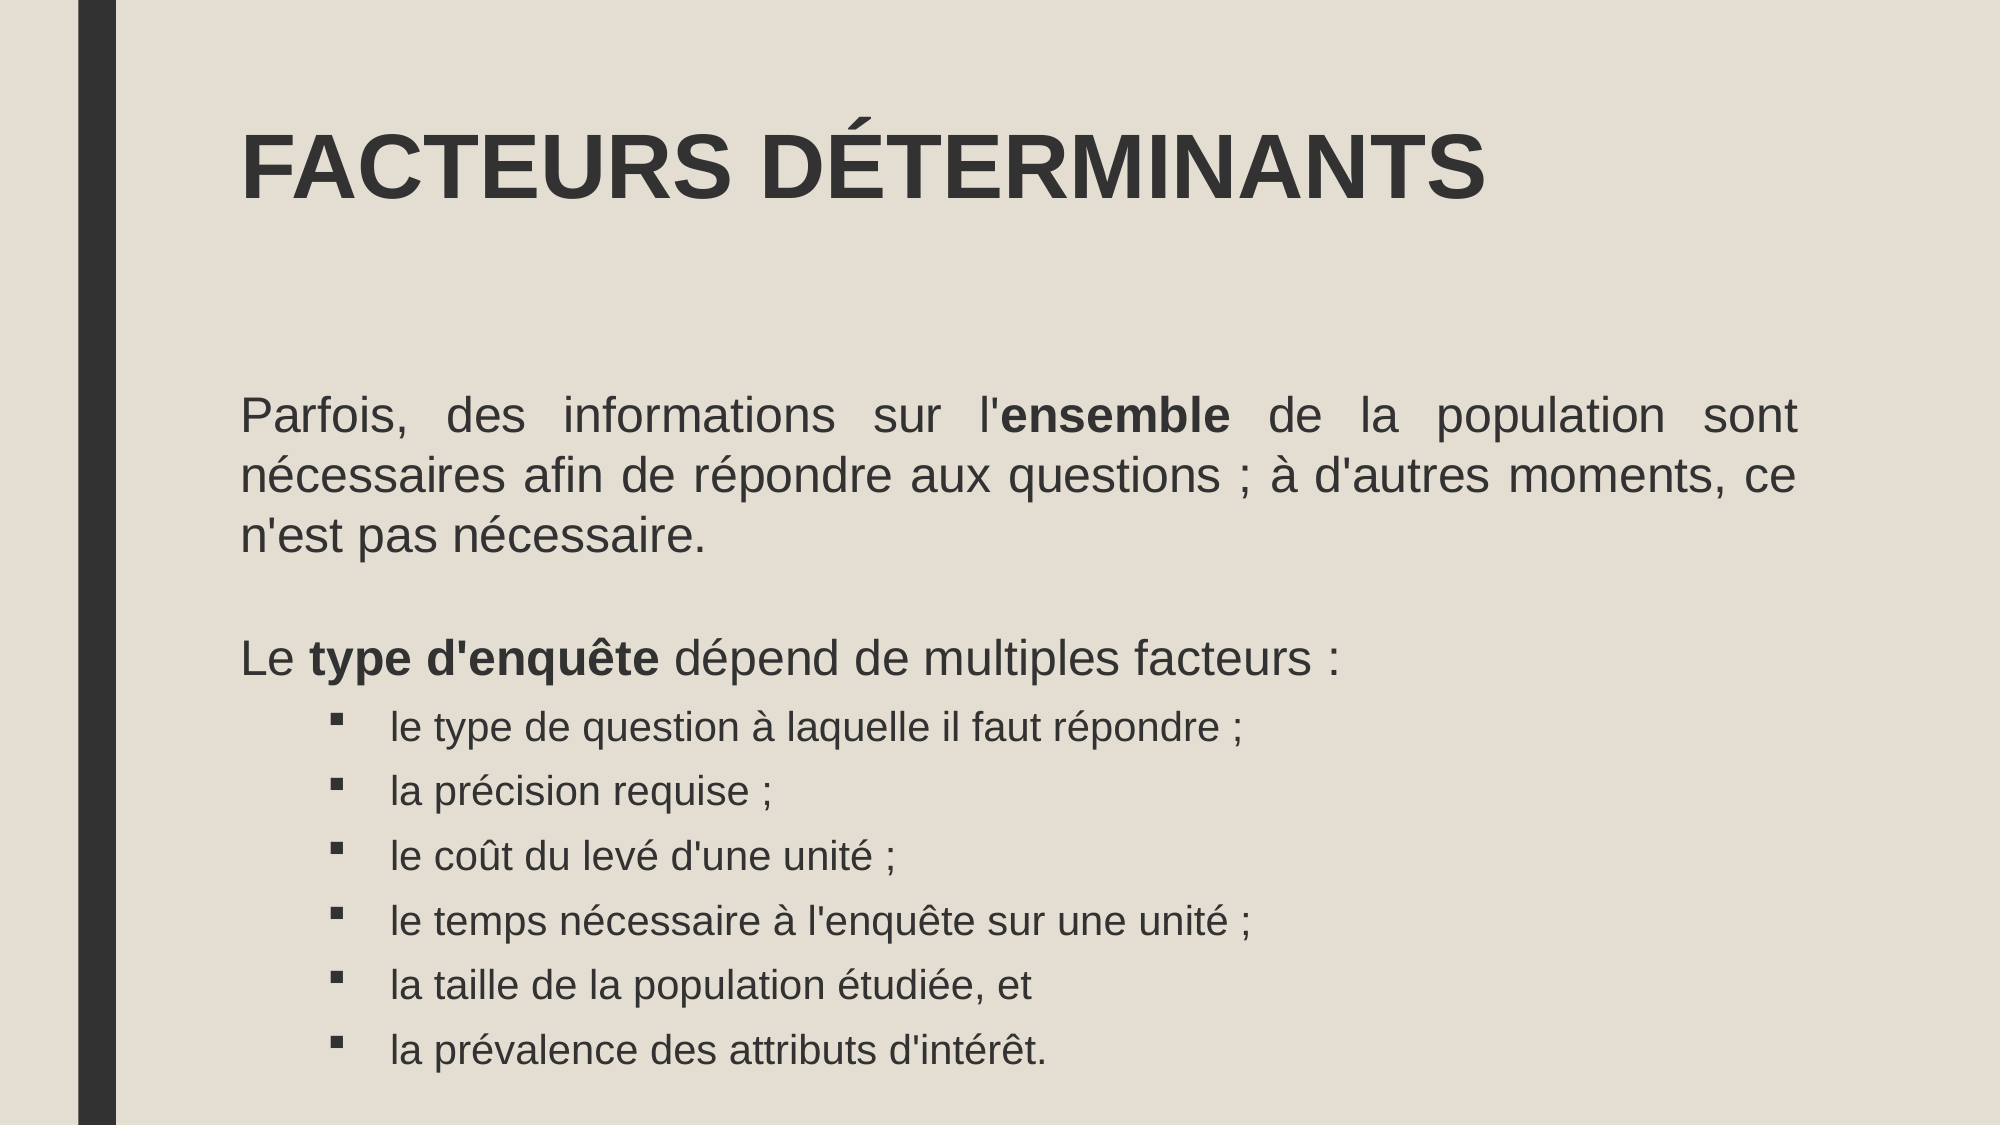

# FACTEURS DÉTERMINANTS
Parfois, des informations sur l'ensemble de la population sont nécessaires afin de répondre aux questions ; à d'autres moments, ce n'est pas nécessaire.

Le type d'enquête dépend de multiples facteurs :
le type de question à laquelle il faut répondre ;
la précision requise ;
le coût du levé d'une unité ;
le temps nécessaire à l'enquête sur une unité ;
la taille de la population étudiée, et
la prévalence des attributs d'intérêt.